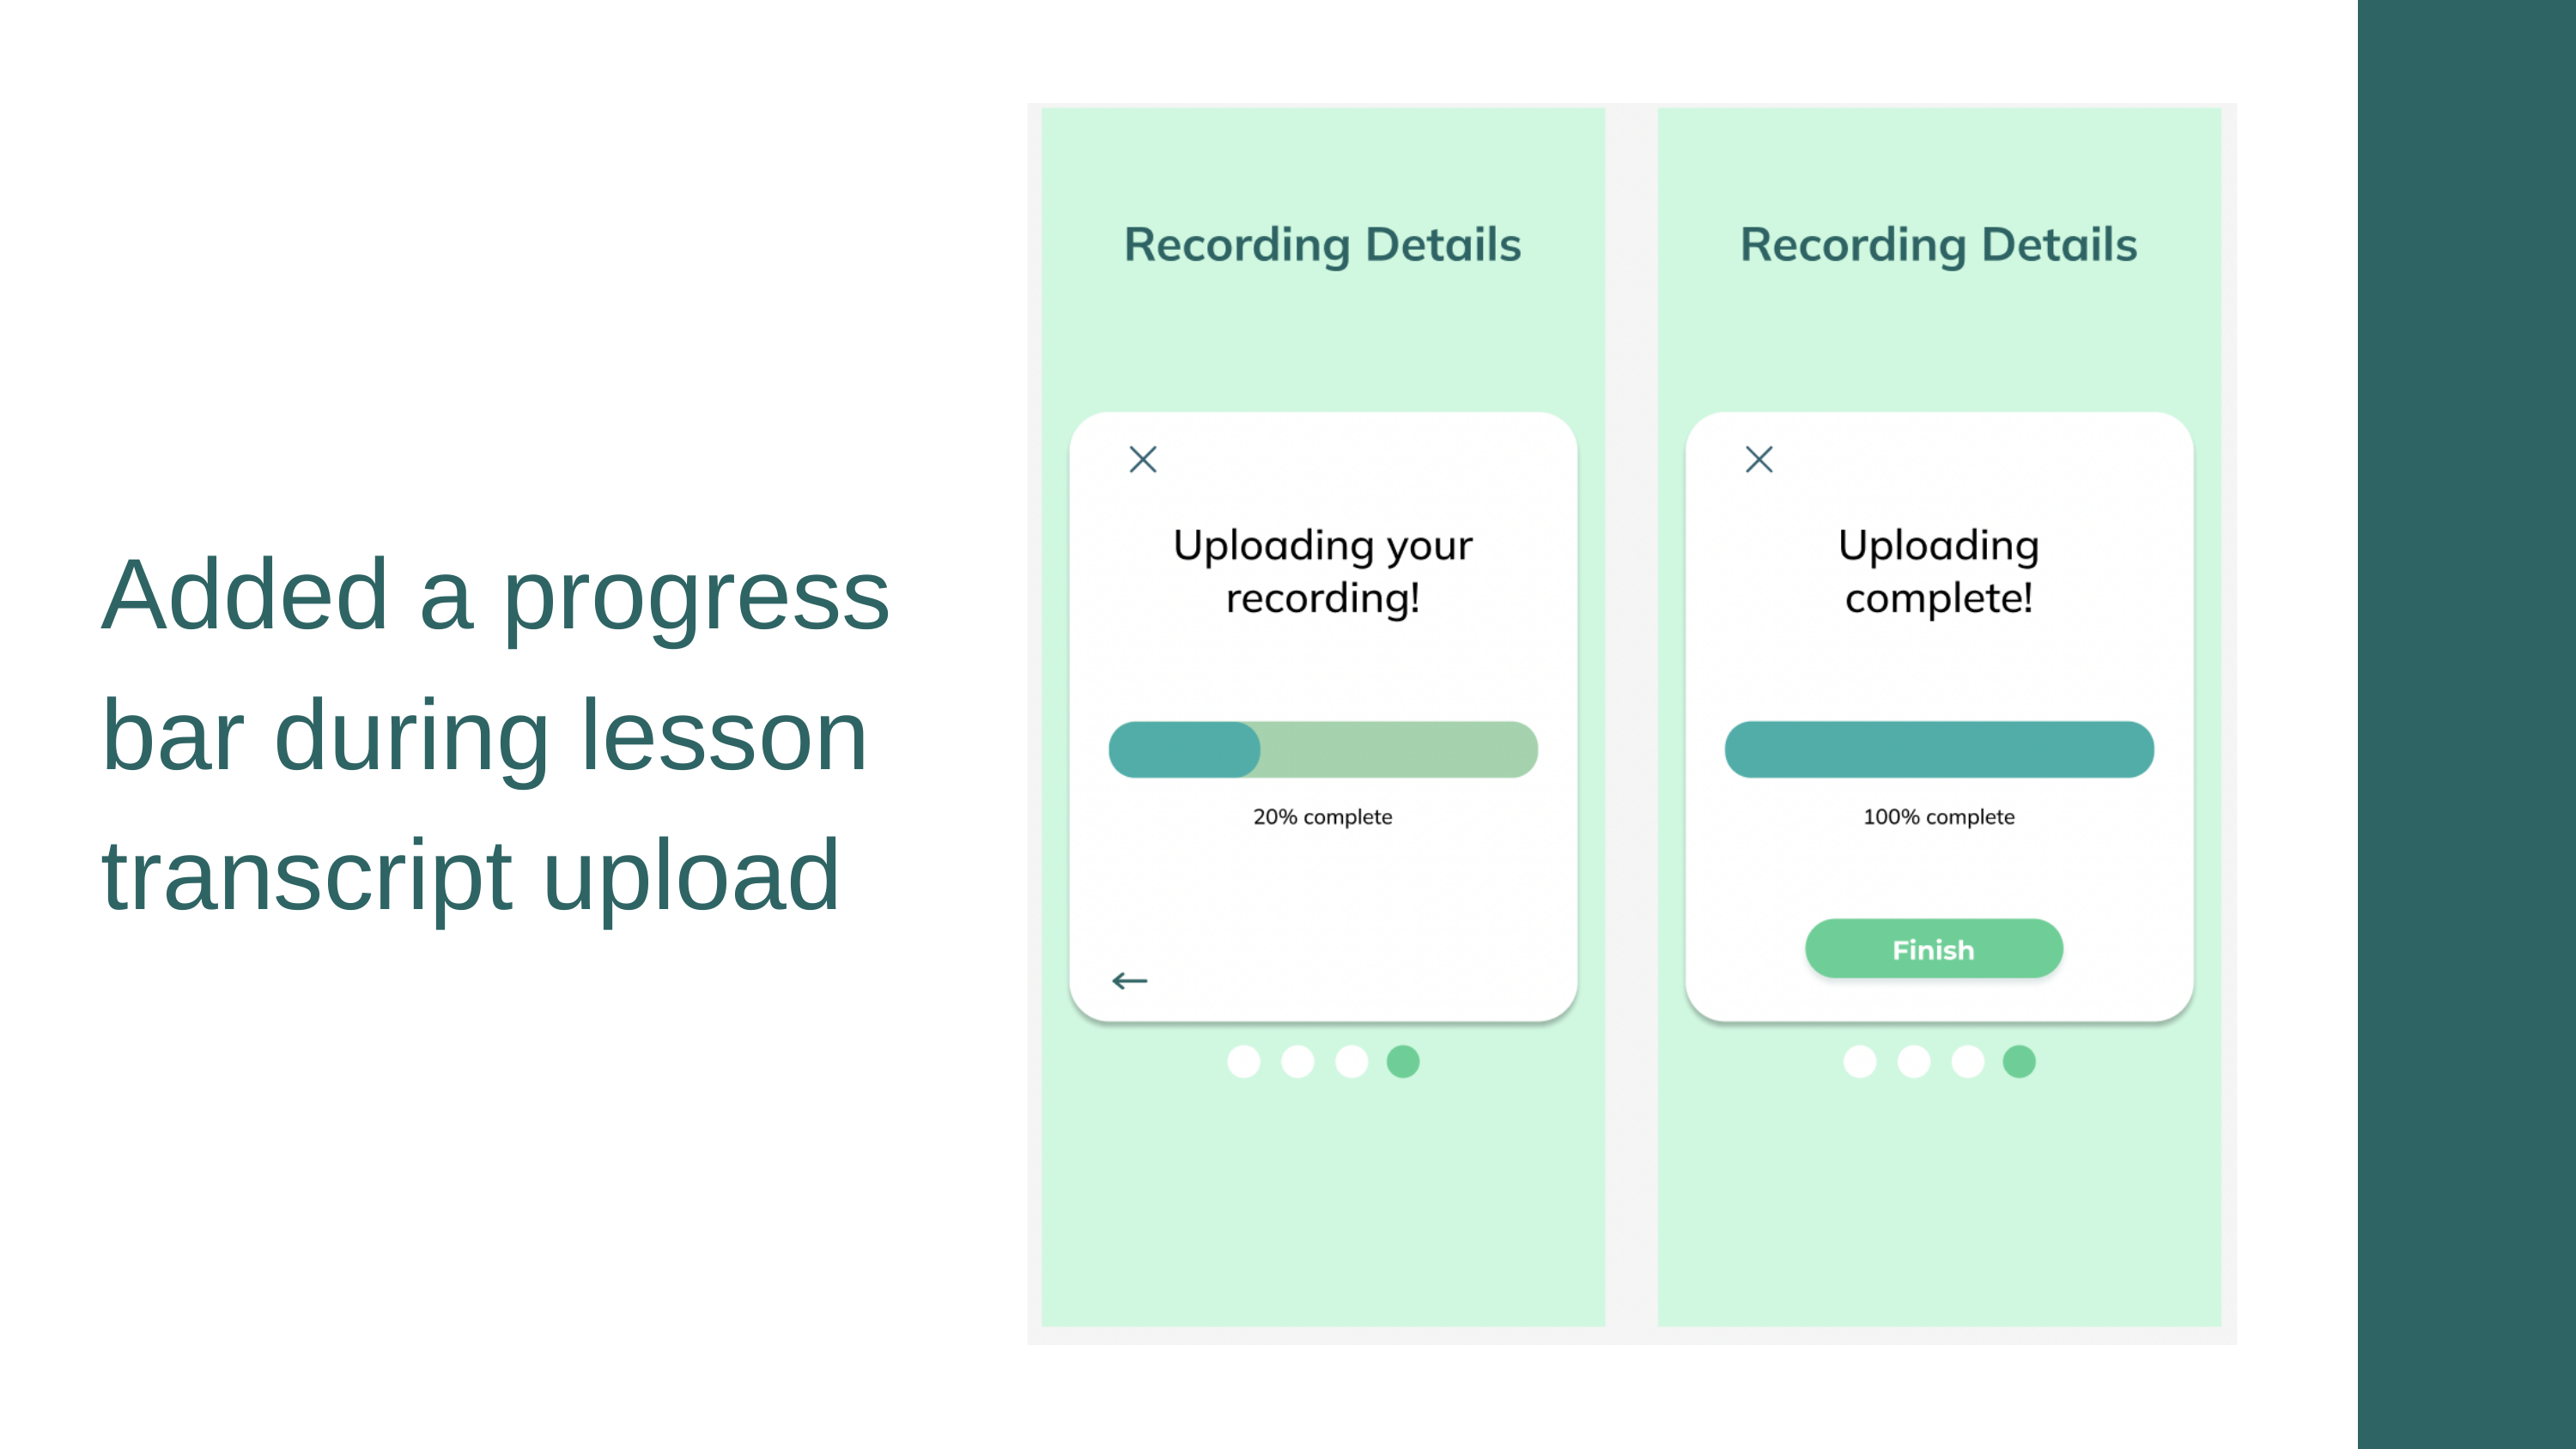

Added a progress bar during lesson transcript upload